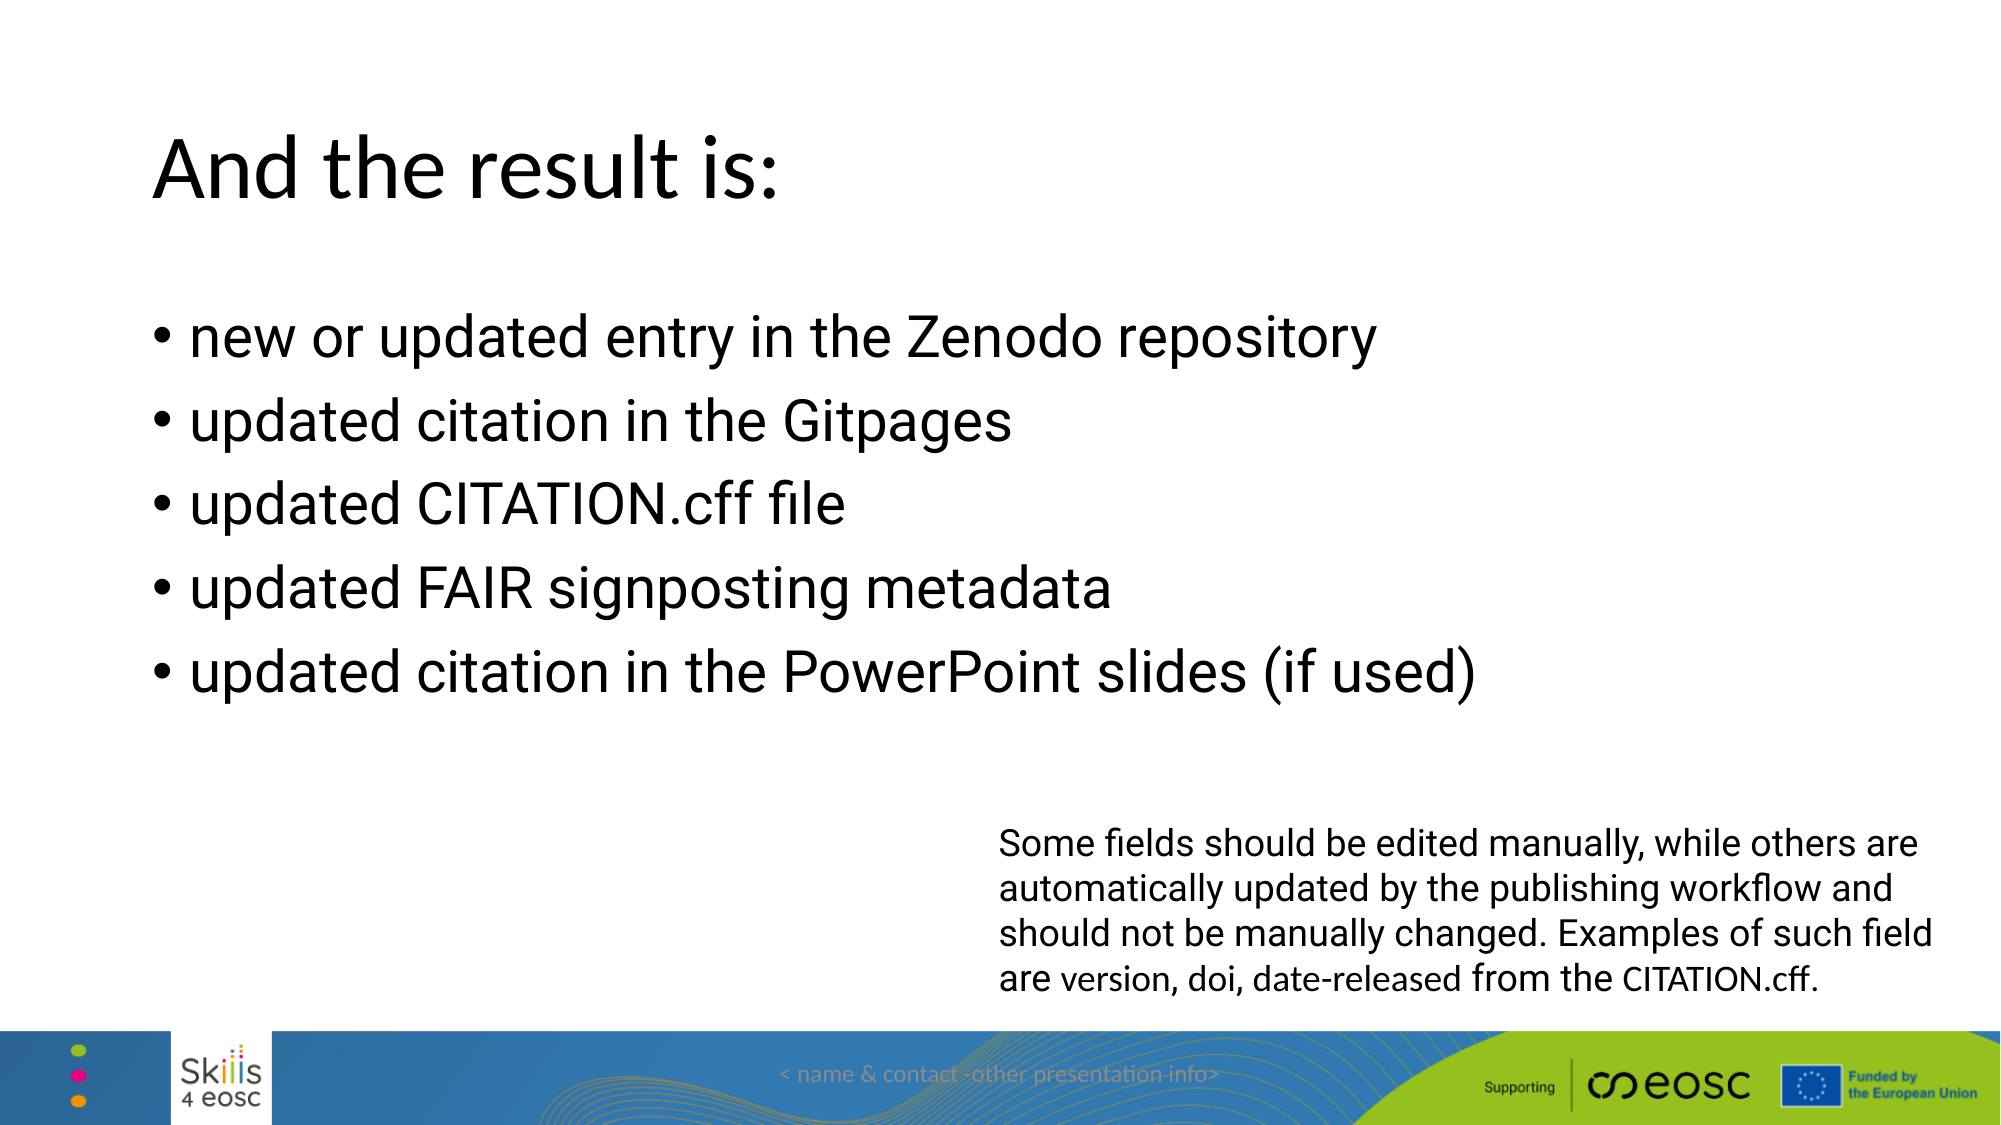

# And the result is:
new or updated entry in the Zenodo repository
updated citation in the Gitpages
updated CITATION.cff file
updated FAIR signposting metadata
updated citation in the PowerPoint slides (if used)

Some fields should be edited manually, while others are automatically updated by the publishing workflow and should not be manually changed. Examples of such field are version, doi, date-released from the CITATION.cff.
< name & contact -other presentation info>